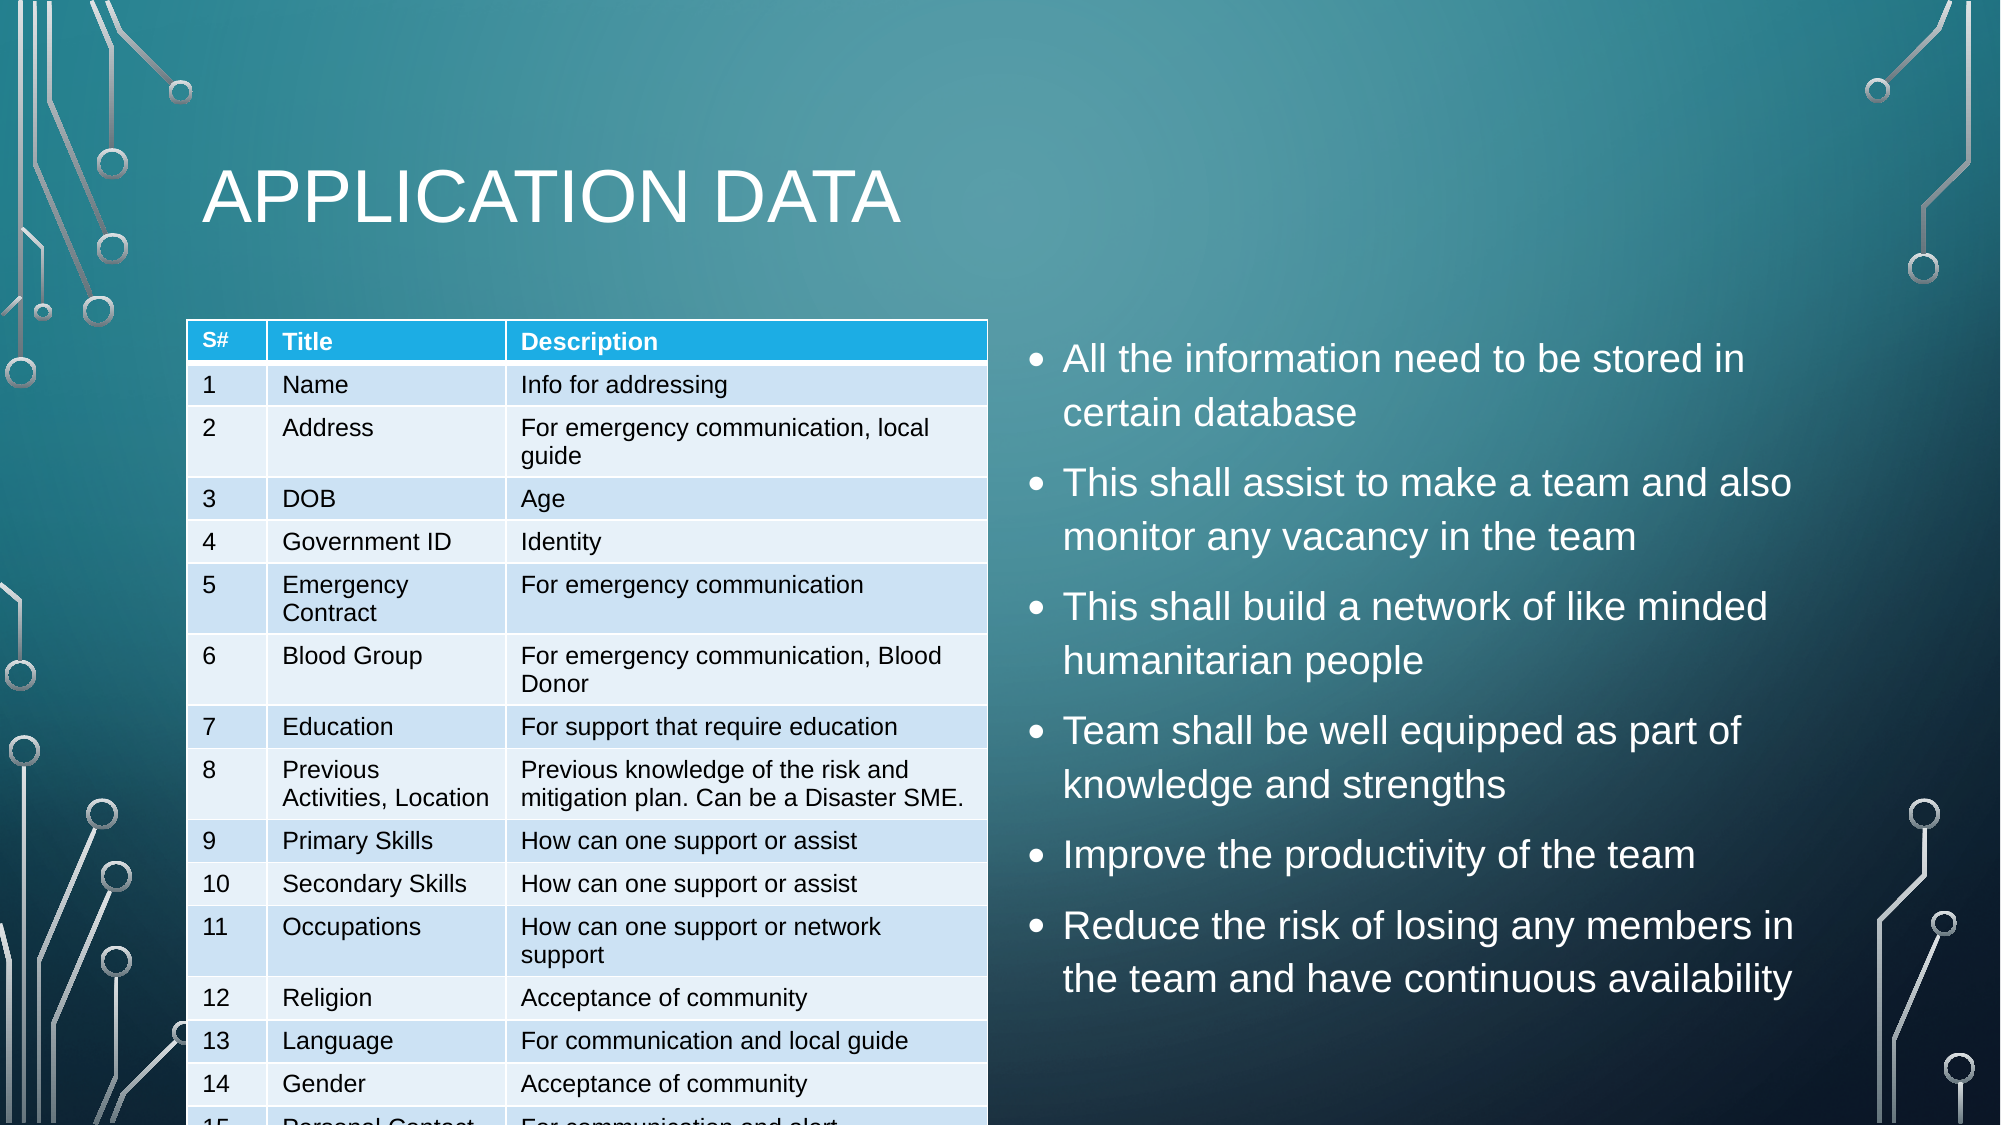

# Application data
| S# | Title | Description |
| --- | --- | --- |
| 1 | Name | Info for addressing |
| 2 | Address | For emergency communication, local guide |
| 3 | DOB | Age |
| 4 | Government ID | Identity |
| 5 | Emergency Contract | For emergency communication |
| 6 | Blood Group | For emergency communication, Blood Donor |
| 7 | Education | For support that require education |
| 8 | Previous Activities, Location | Previous knowledge of the risk and mitigation plan. Can be a Disaster SME. |
| 9 | Primary Skills | How can one support or assist |
| 10 | Secondary Skills | How can one support or assist |
| 11 | Occupations | How can one support or network support |
| 12 | Religion | Acceptance of community |
| 13 | Language | For communication and local guide |
| 14 | Gender | Acceptance of community |
| 15 | Personal Contact | For communication and alert |
All the information need to be stored in certain database
This shall assist to make a team and also monitor any vacancy in the team
This shall build a network of like minded humanitarian people
Team shall be well equipped as part of knowledge and strengths
Improve the productivity of the team
Reduce the risk of losing any members in the team and have continuous availability